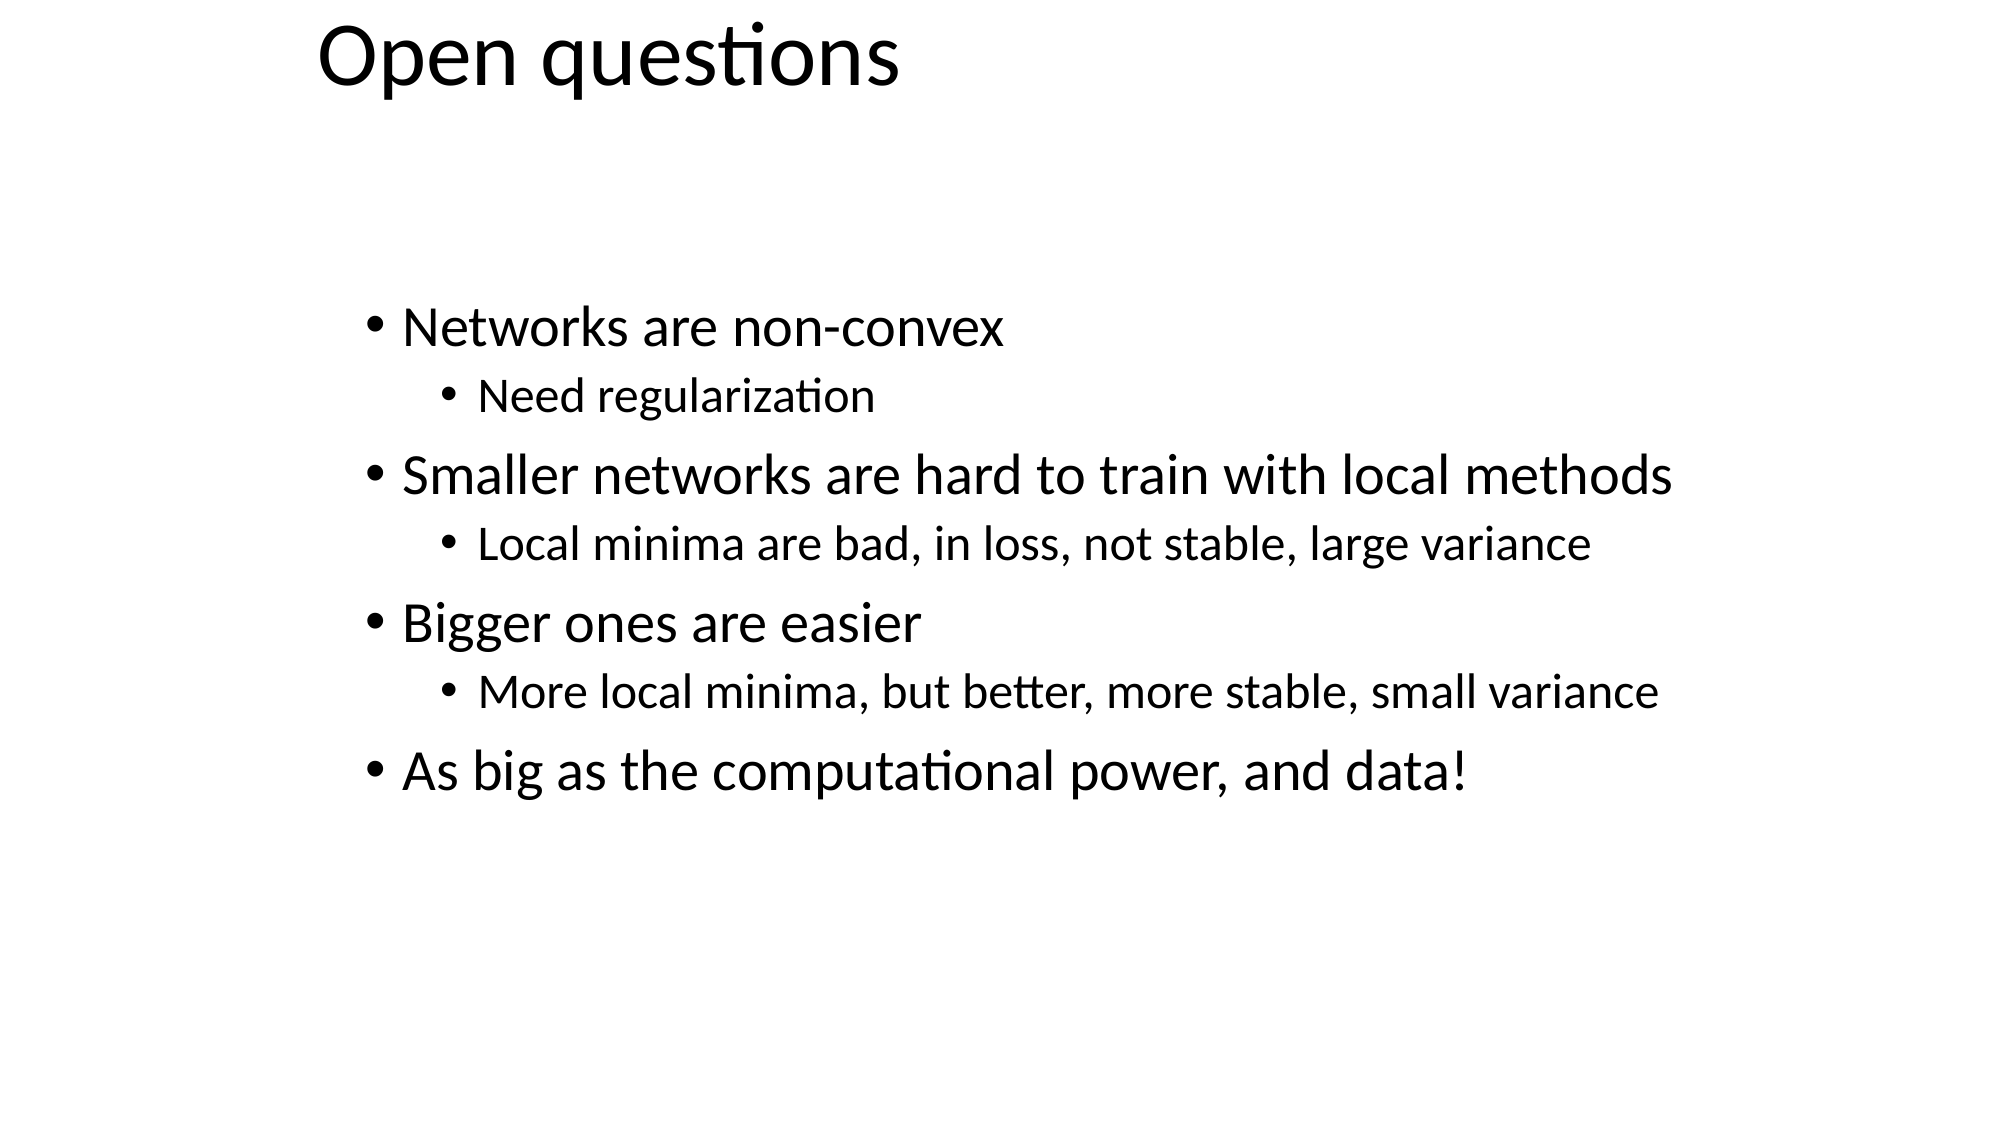

# Open questions

Networks are non-convex
Need regularization
Smaller networks are hard to train with local methods
Local minima are bad, in loss, not stable, large variance
Bigger ones are easier
More local minima, but better, more stable, small variance
As big as the computational power, and data!